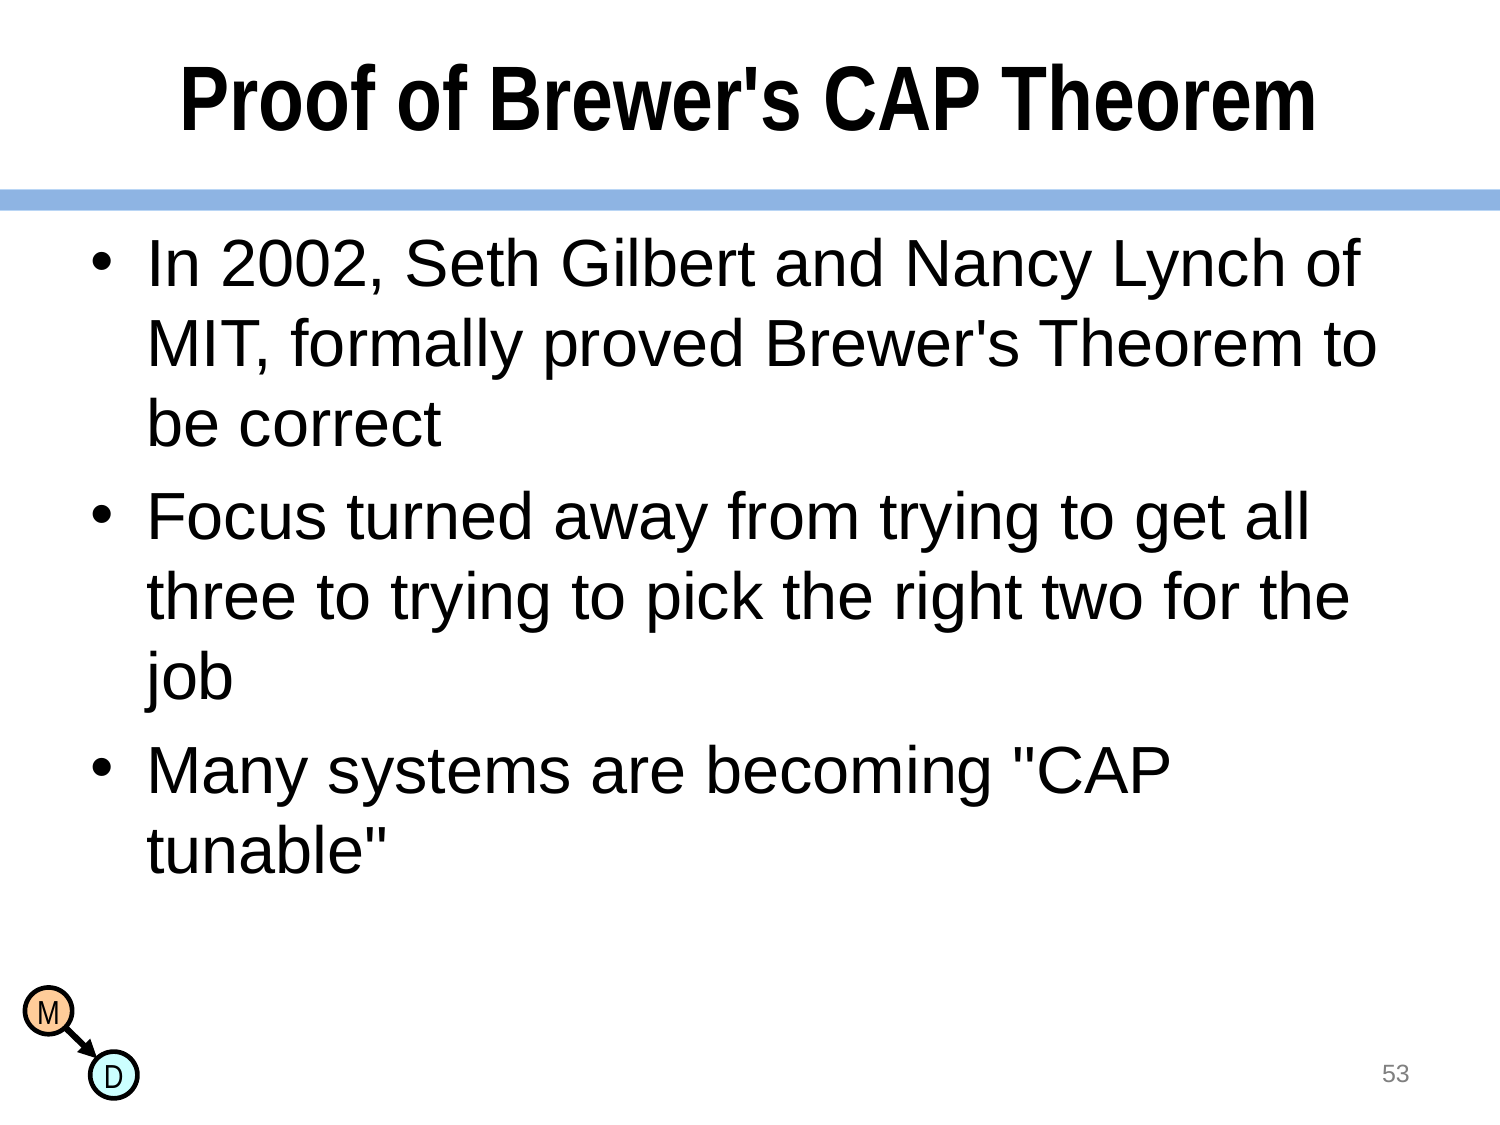

# Proof of Brewer's CAP Theorem
In 2002, Seth Gilbert and Nancy Lynch of MIT, formally proved Brewer's Theorem to be correct
Focus turned away from trying to get all three to trying to pick the right two for the job
Many systems are becoming "CAP tunable"
53